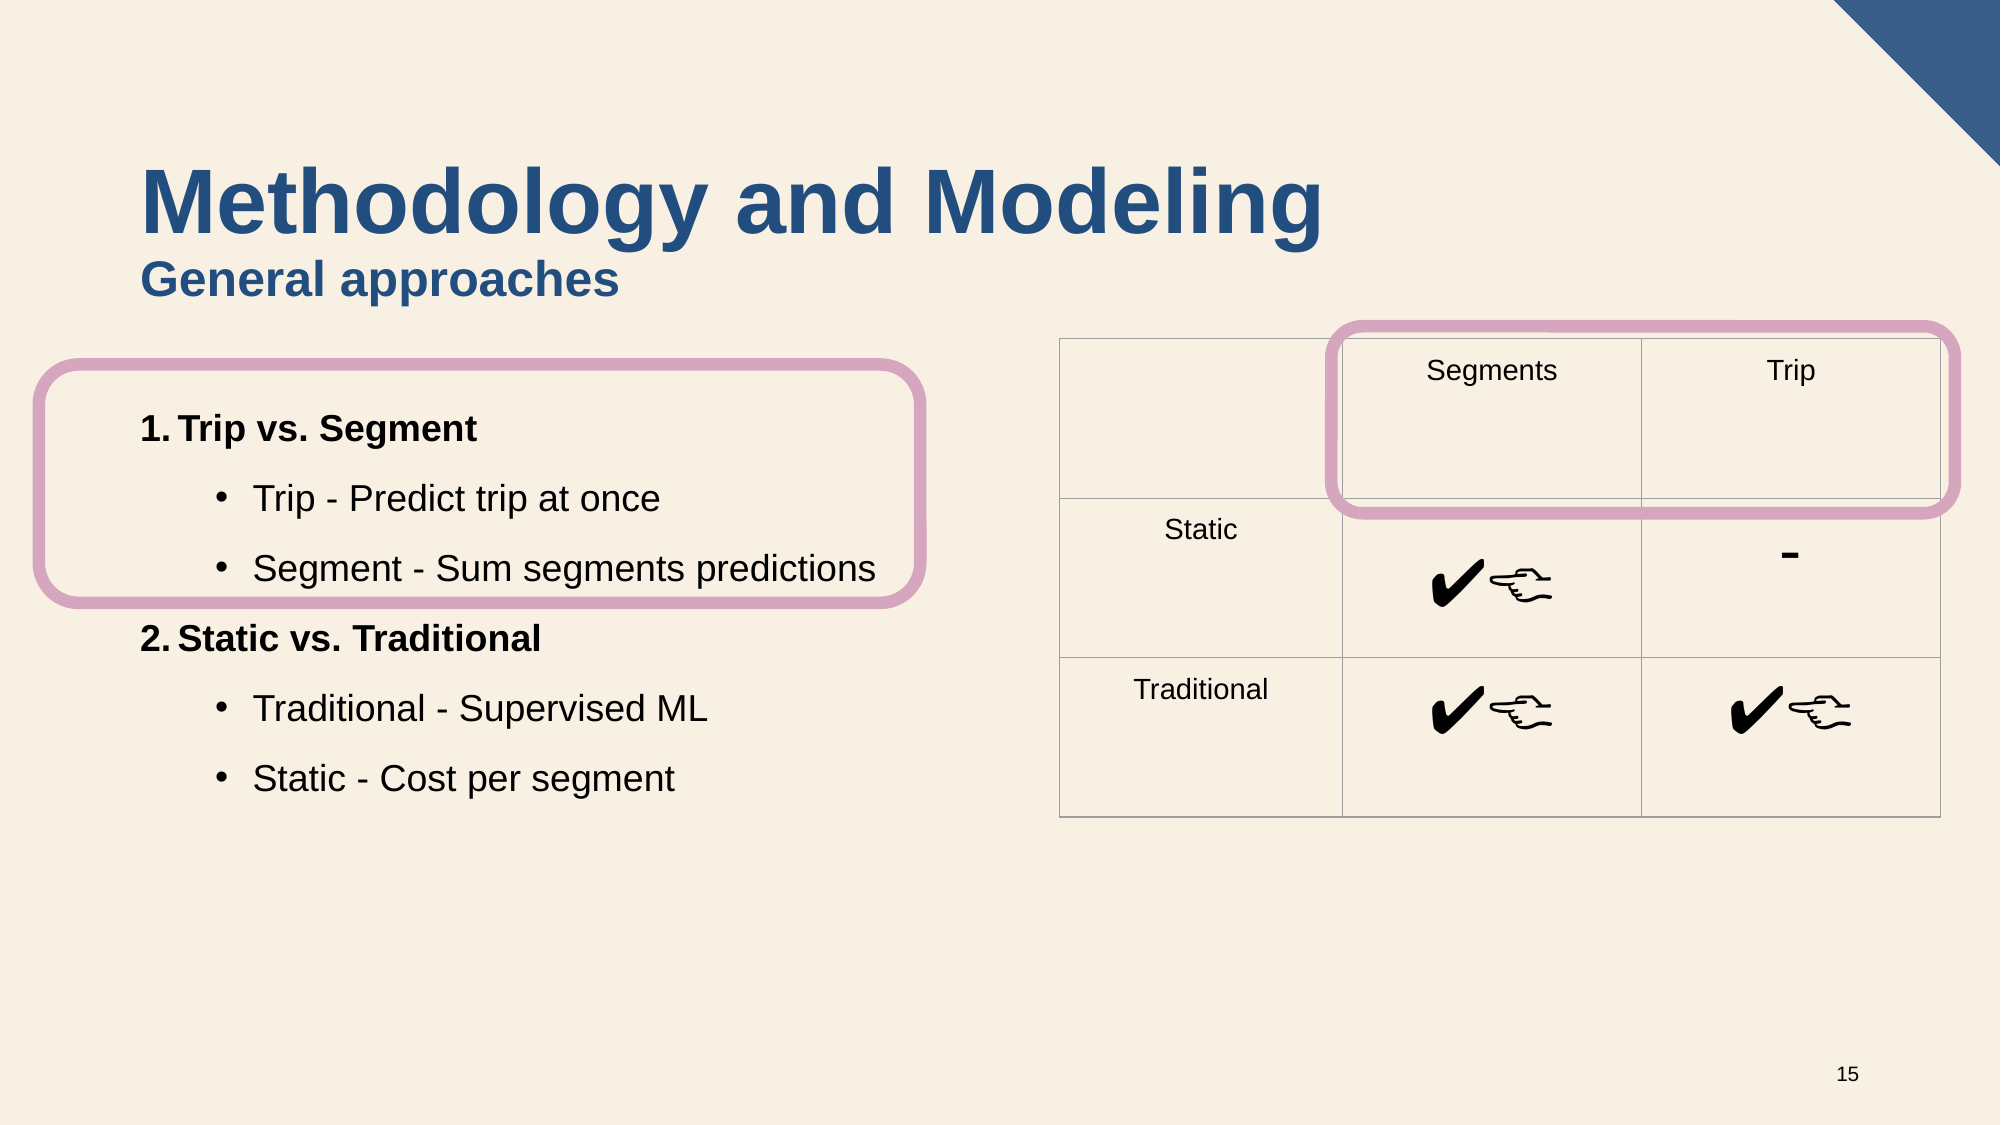

# Methodology and Modeling
General approaches

|  | Segments | Trip |
| --- | --- | --- |
| Static | ✔👈 | - |
| Traditional | ✔👈 | ✔👈 |

Trip vs. Segment
Trip - Predict trip at once
Segment - Sum segments predictions
Static vs. Traditional
Traditional - Supervised ML
Static - Cost per segment
15